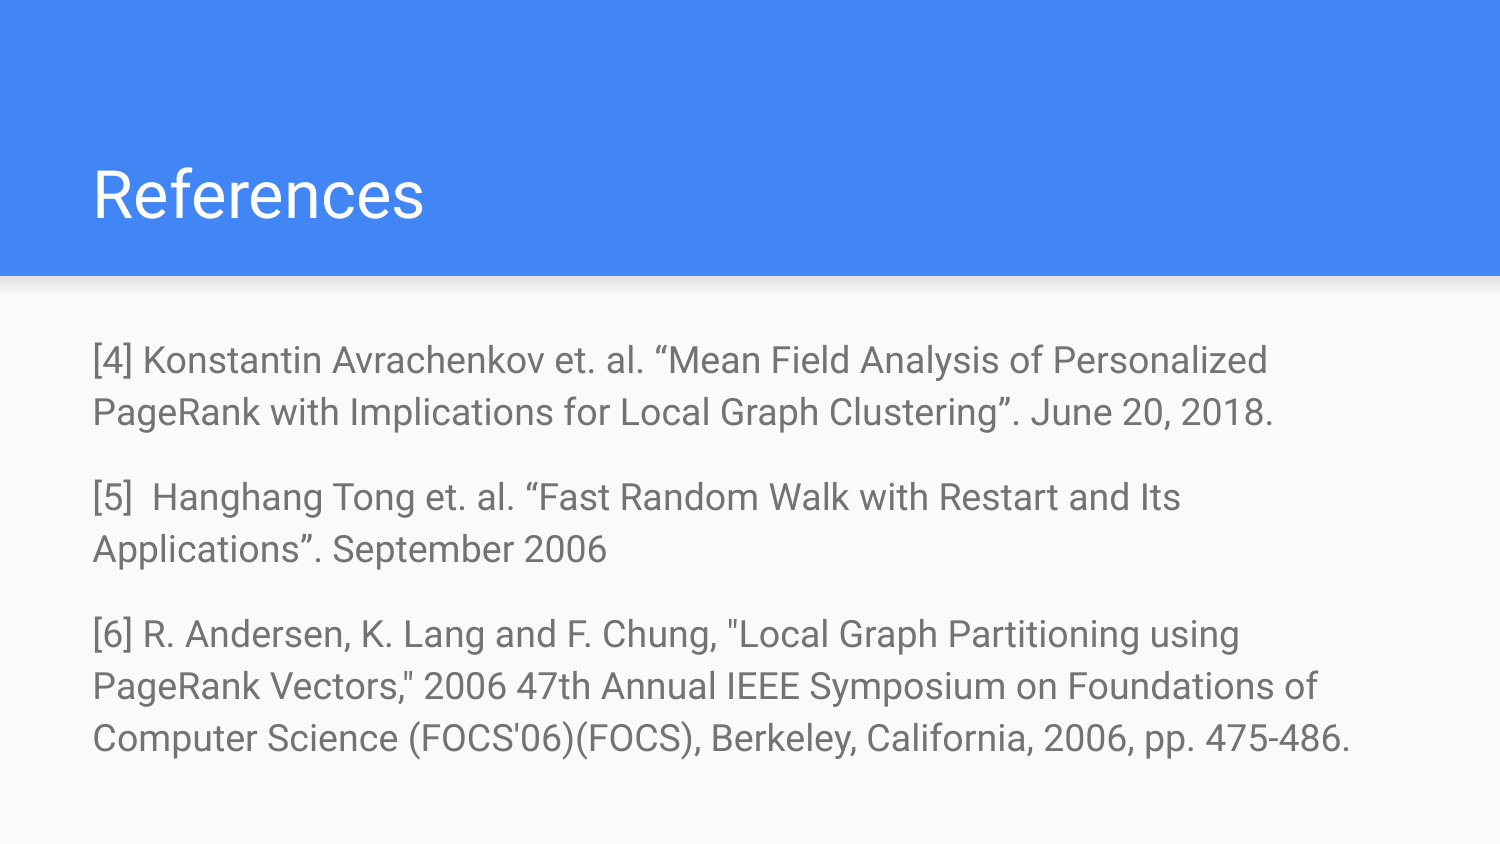

# References
[4] Konstantin Avrachenkov et. al. “Mean Field Analysis of Personalized PageRank with Implications for Local Graph Clustering”. June 20, 2018.
[5]  Hanghang Tong et. al. “Fast Random Walk with Restart and Its Applications”. September 2006
[6] R. Andersen, K. Lang and F. Chung, "Local Graph Partitioning using PageRank Vectors," 2006 47th Annual IEEE Symposium on Foundations of Computer Science (FOCS'06)(FOCS), Berkeley, California, 2006, pp. 475-486.